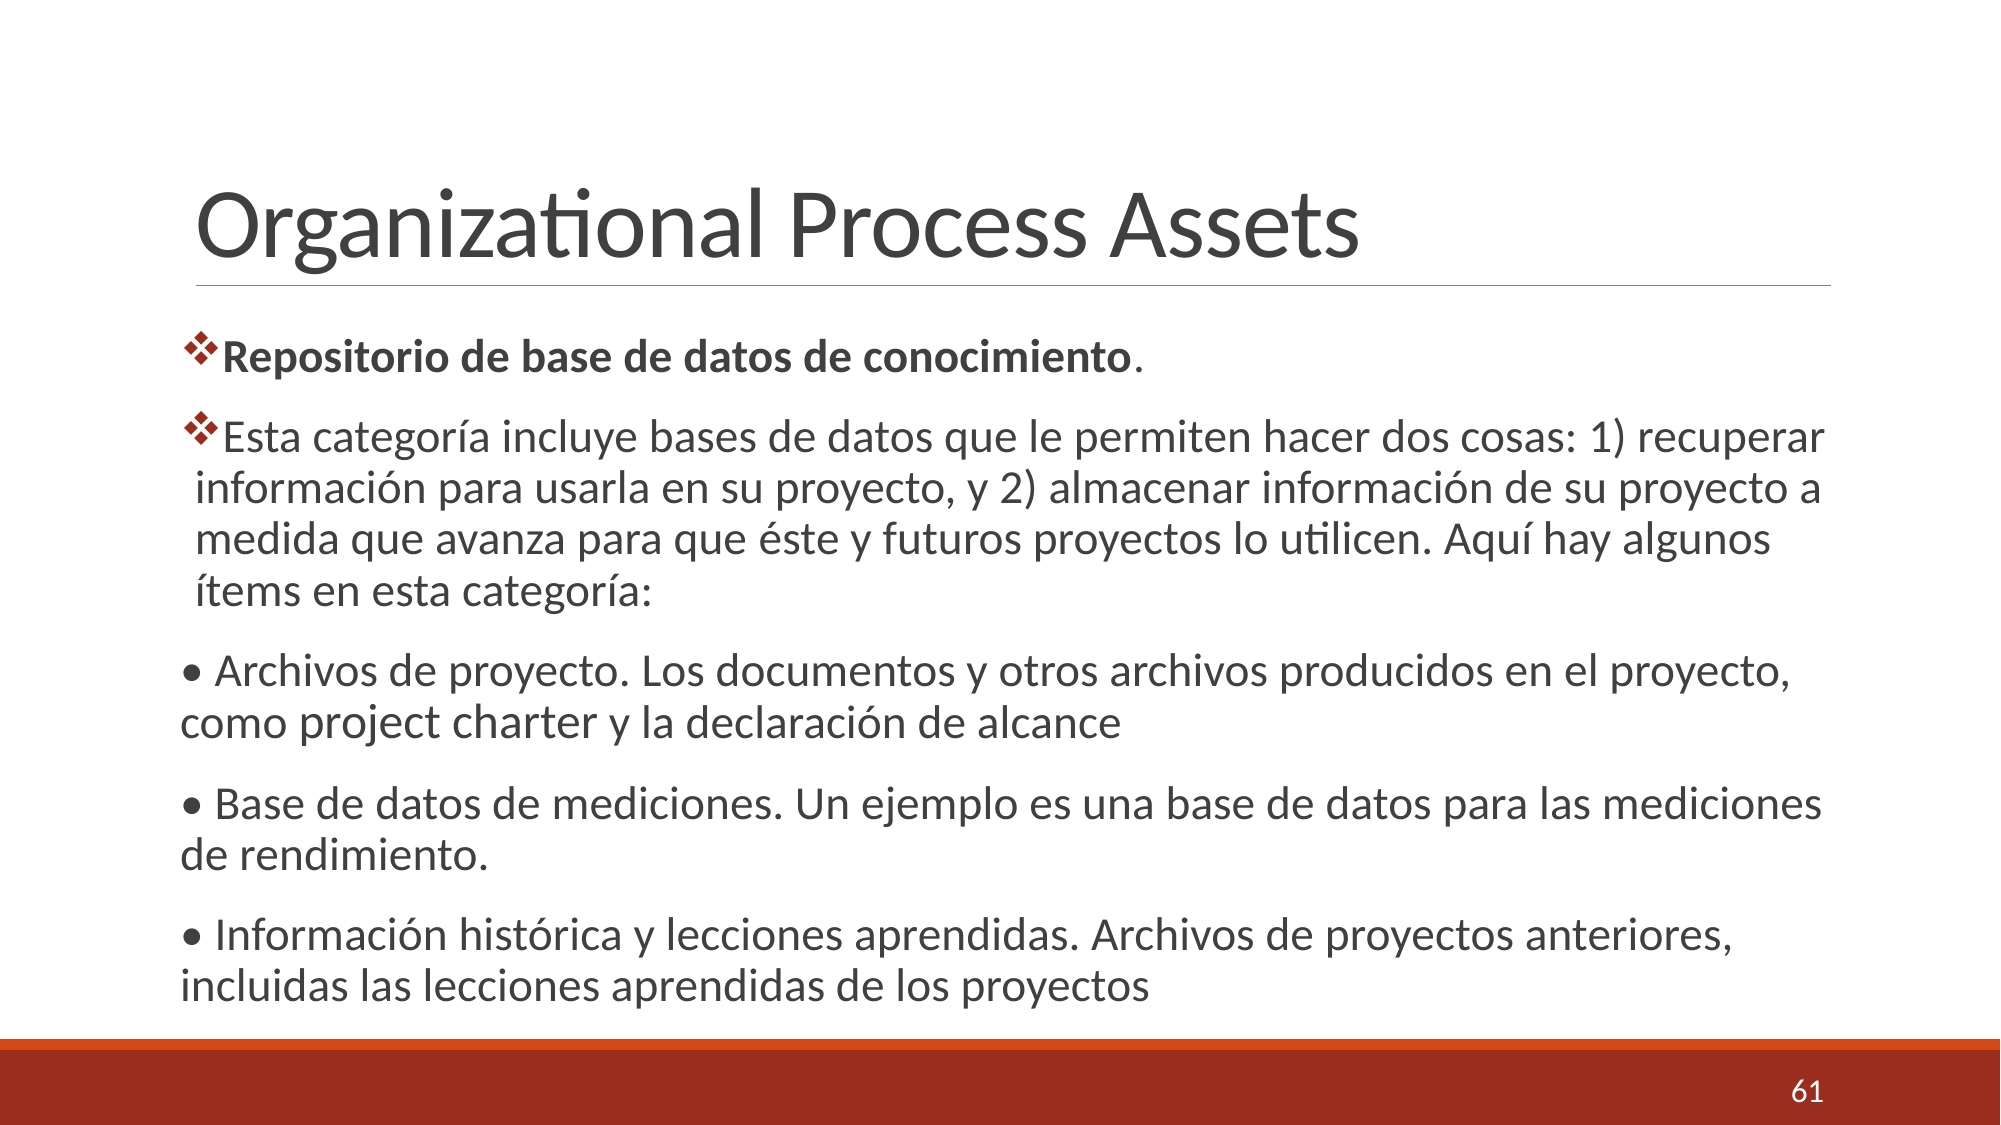

# Organizational Process Assets
Repositorio de base de datos de conocimiento.
Esta categoría incluye bases de datos que le permiten hacer dos cosas: 1) recuperar información para usarla en su proyecto, y 2) almacenar información de su proyecto a medida que avanza para que éste y futuros proyectos lo utilicen. Aquí hay algunos ítems en esta categoría:
• Archivos de proyecto. Los documentos y otros archivos producidos en el proyecto, como project charter y la declaración de alcance
• Base de datos de mediciones. Un ejemplo es una base de datos para las mediciones de rendimiento.
• Información histórica y lecciones aprendidas. Archivos de proyectos anteriores, incluidas las lecciones aprendidas de los proyectos
61